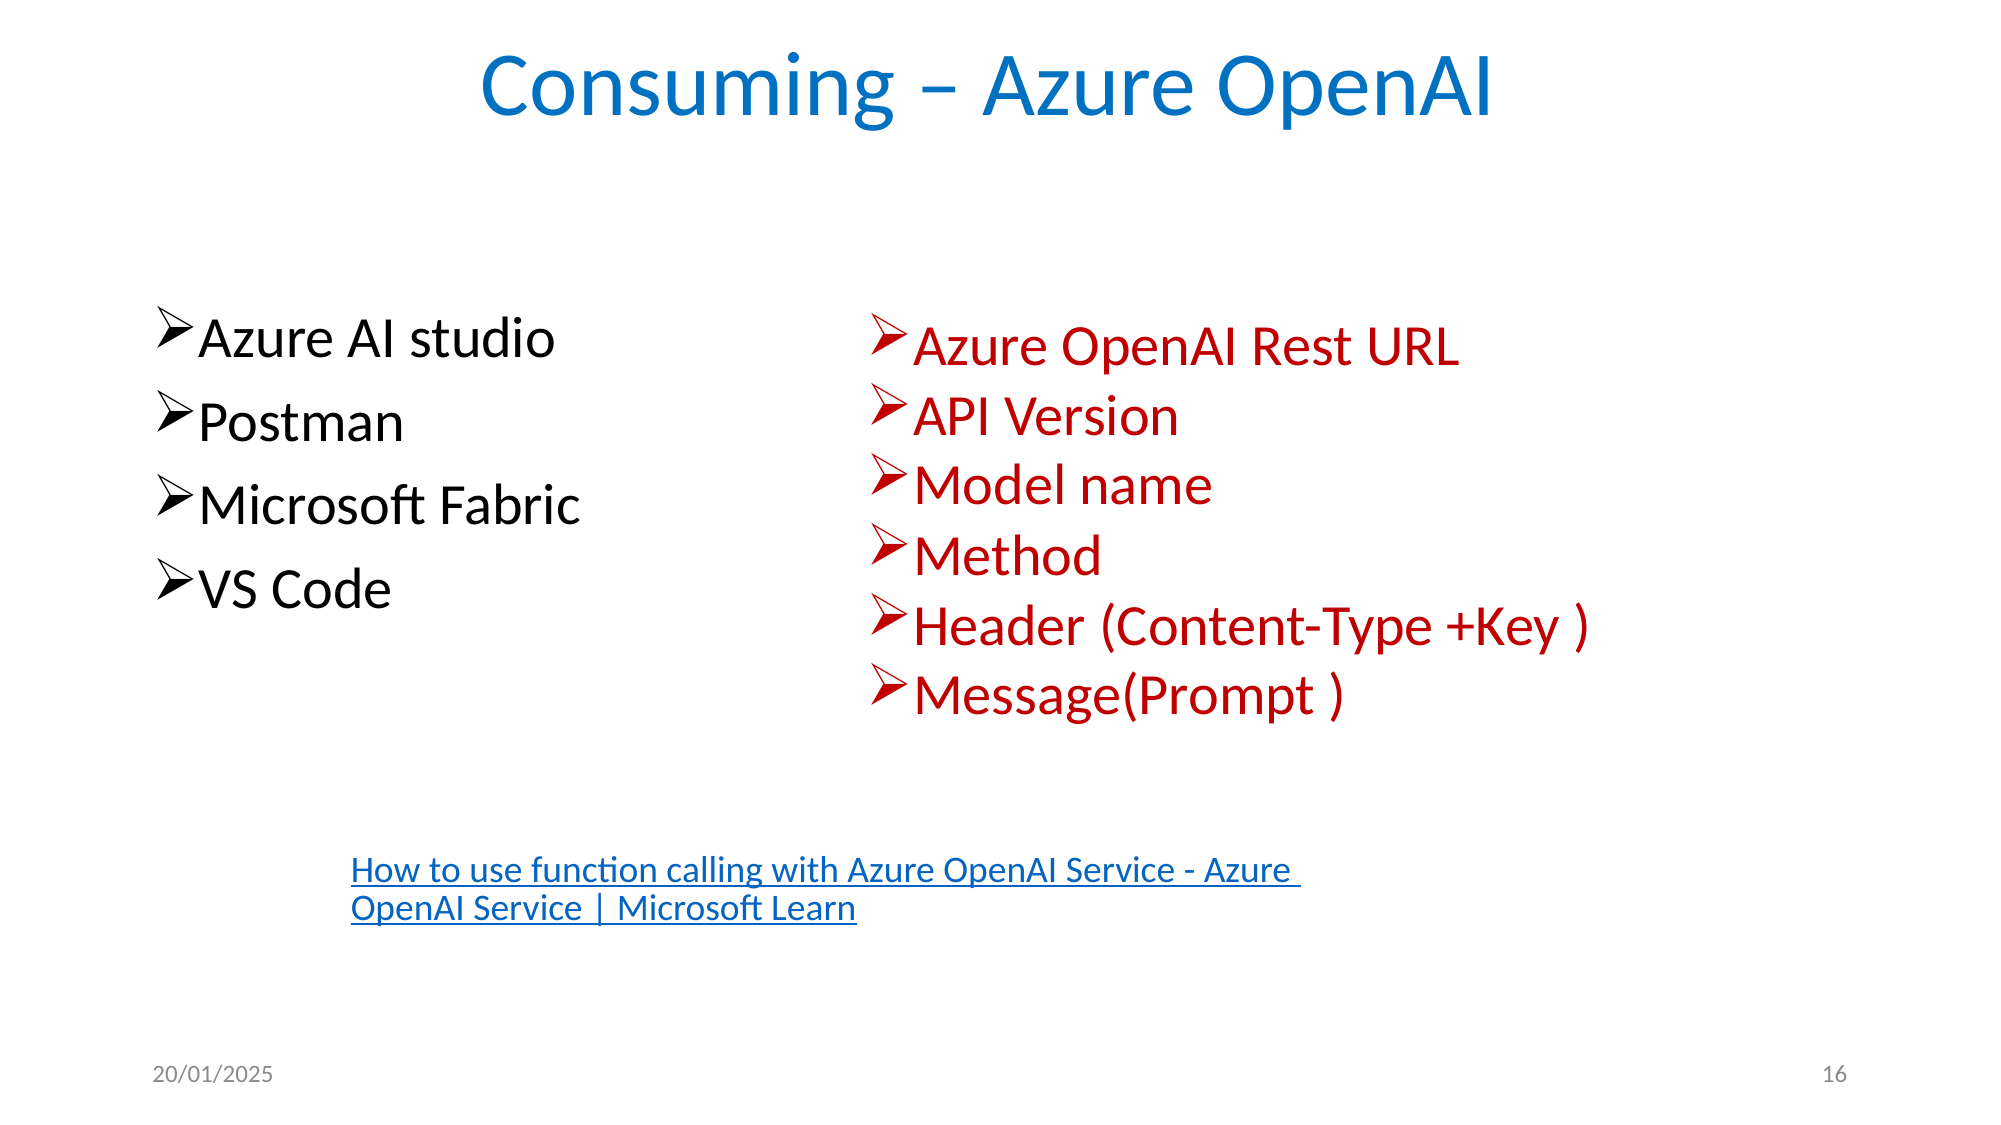

# Consuming – Azure OpenAI
Azure AI studio
Postman
Microsoft Fabric
VS Code

Azure OpenAI Rest URL
API Version
Model name
Method
Header (Content-Type +Key )
Message(Prompt )
How to use function calling with Azure OpenAI Service - Azure OpenAI Service | Microsoft Learn
20/01/2025
16